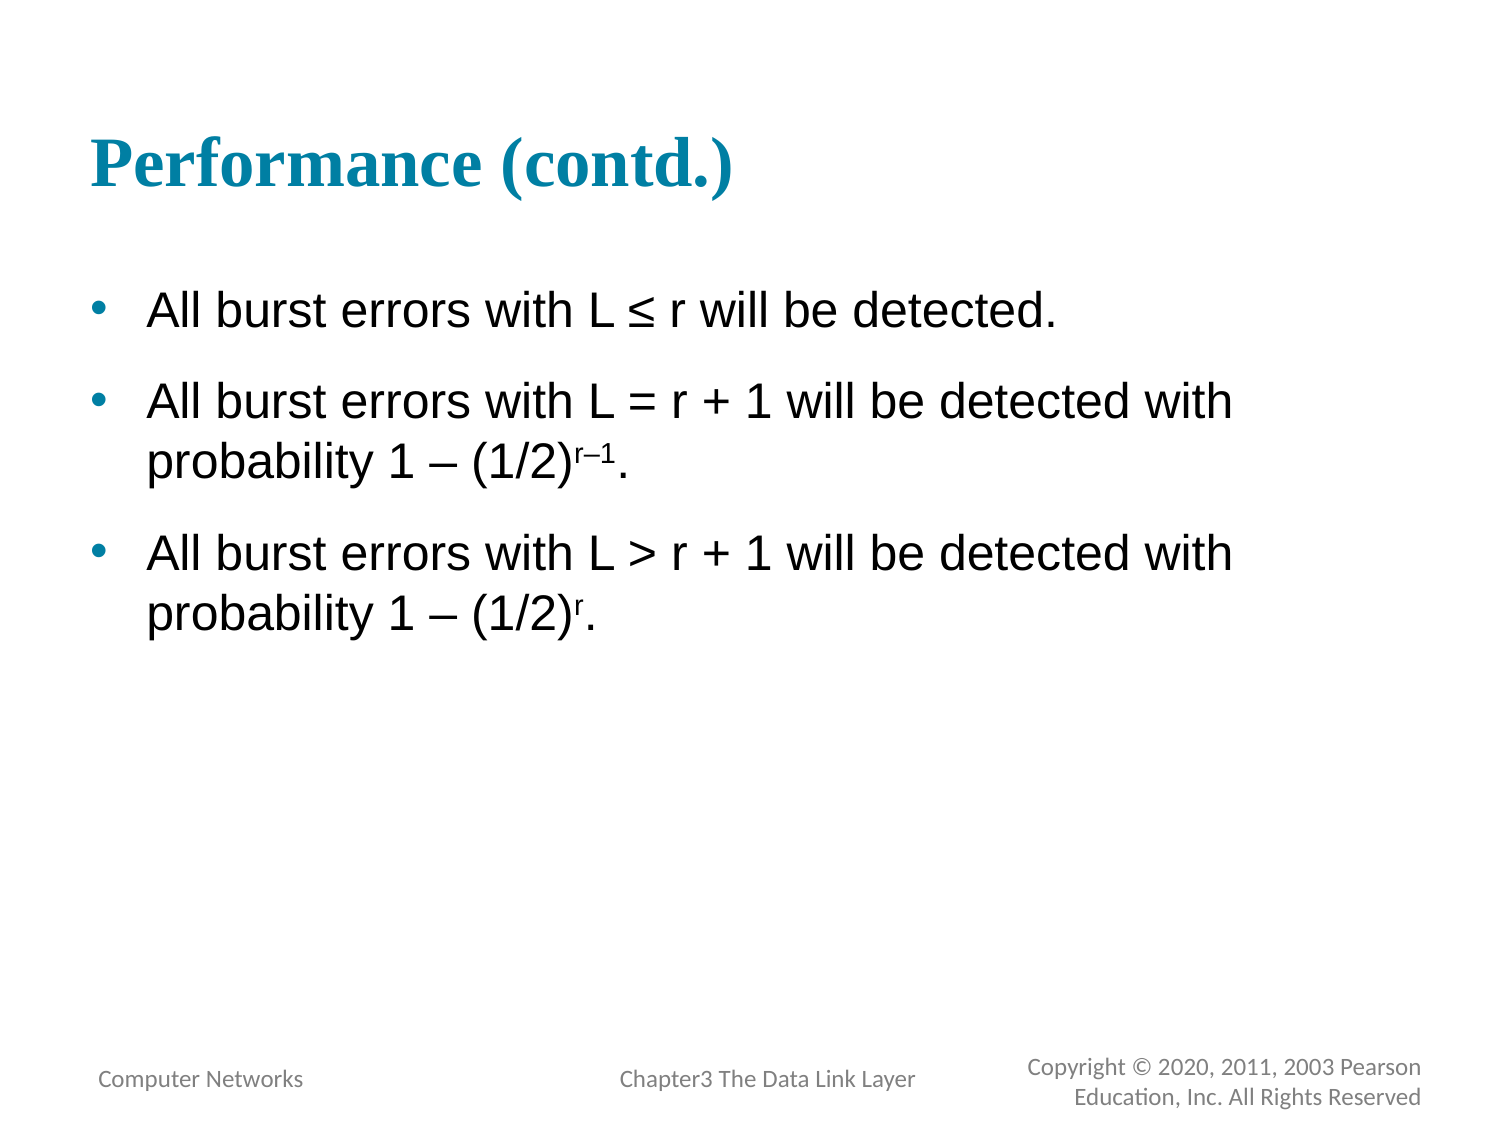

# Performance (contd.)
All burst errors with L ≤ r will be detected.
All burst errors with L = r + 1 will be detected with probability 1 – (1/2)r–1.
All burst errors with L > r + 1 will be detected with probability 1 – (1/2)r.